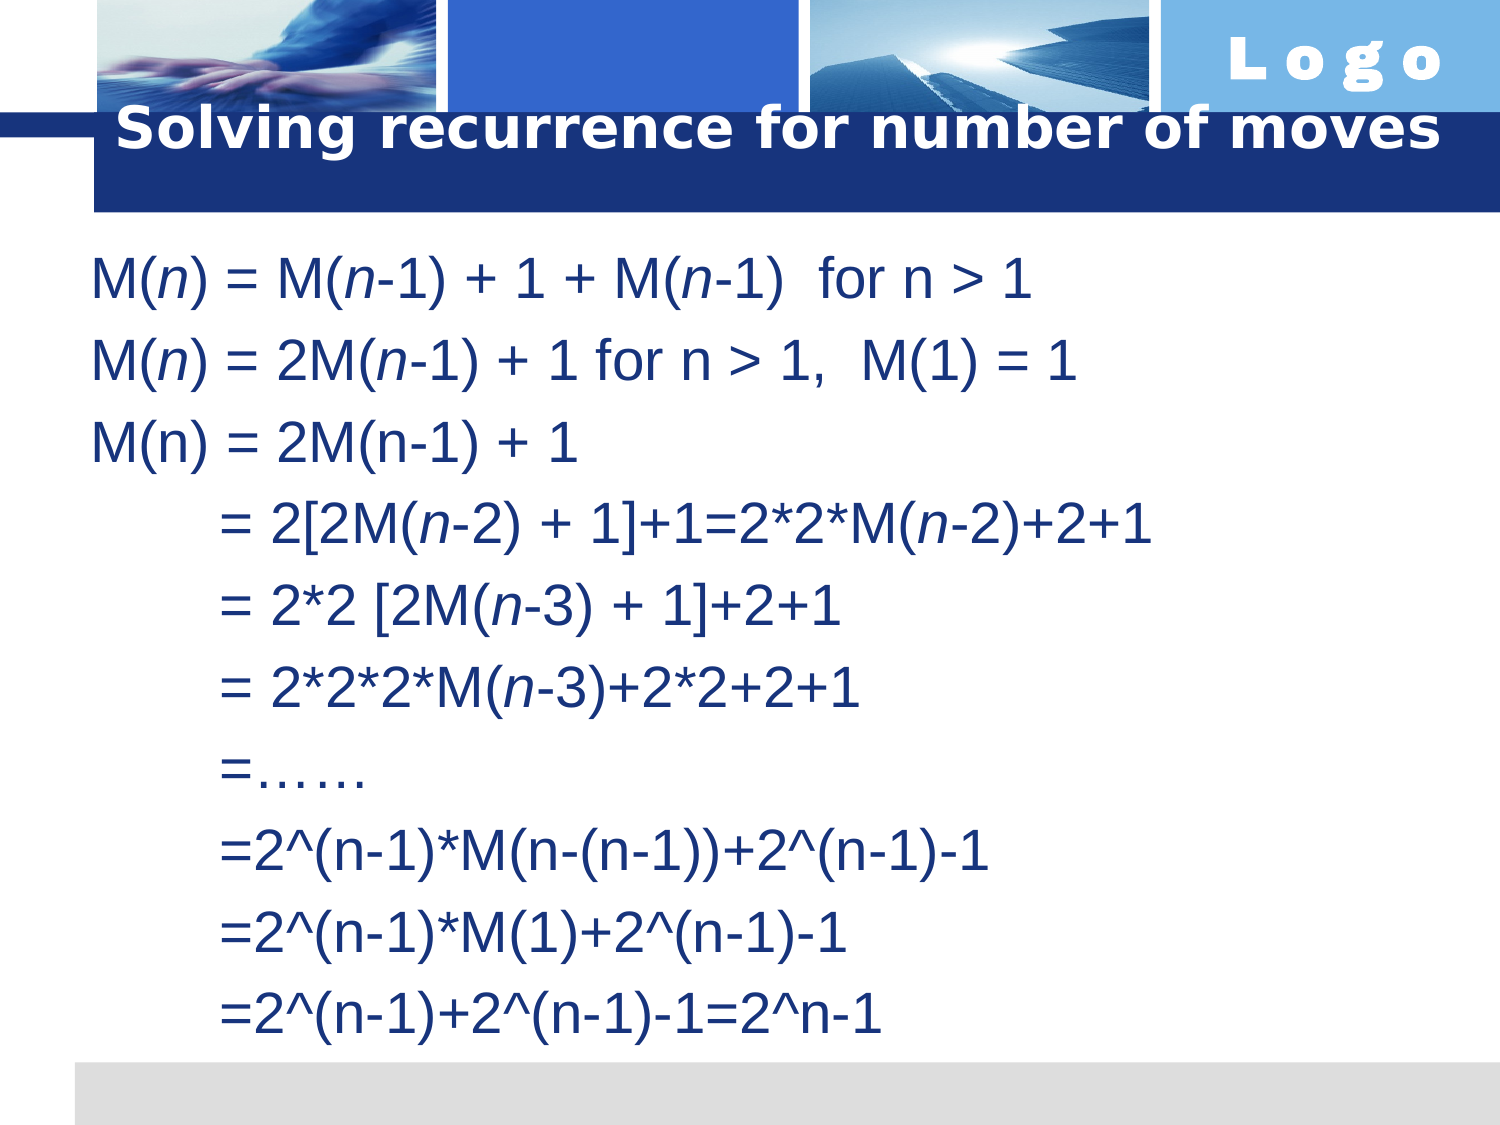

# Solving recurrence for number of moves
M(n) = M(n-1) + 1 + M(n-1)  for n > 1
M(n) = 2M(n-1) + 1 for n > 1,  M(1) = 1
M(n) = 2M(n-1) + 1
        = 2[2M(n-2) + 1]+1=2*2*M(n-2)+2+1
        = 2*2 [2M(n-3) + 1]+2+1
        = 2*2*2*M(n-3)+2*2+2+1
        =……
        =2^(n-1)*M(n-(n-1))+2^(n-1)-1
        =2^(n-1)*M(1)+2^(n-1)-1
        =2^(n-1)+2^(n-1)-1=2^n-1